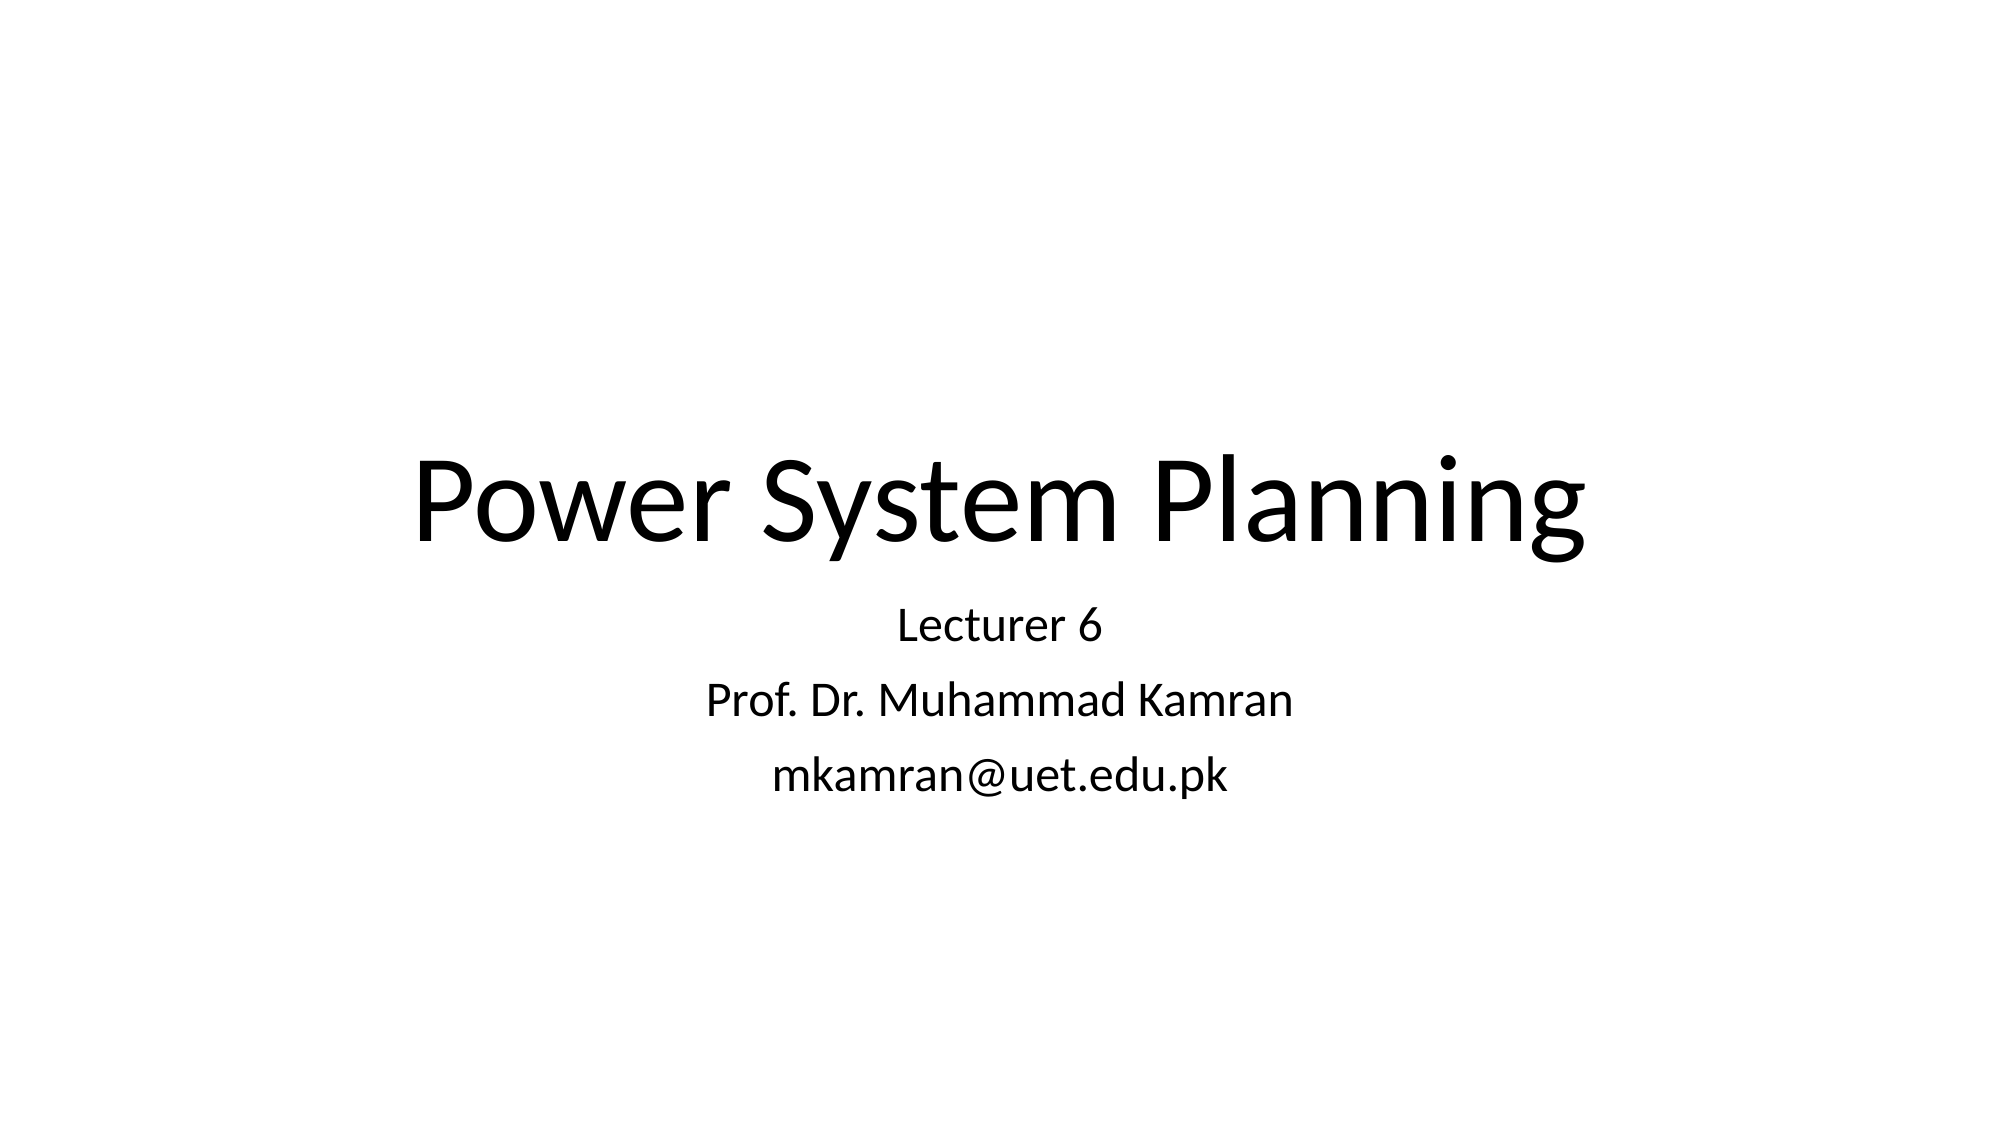

# Power System Planning
Lecturer 6
Prof. Dr. Muhammad Kamran
mkamran@uet.edu.pk